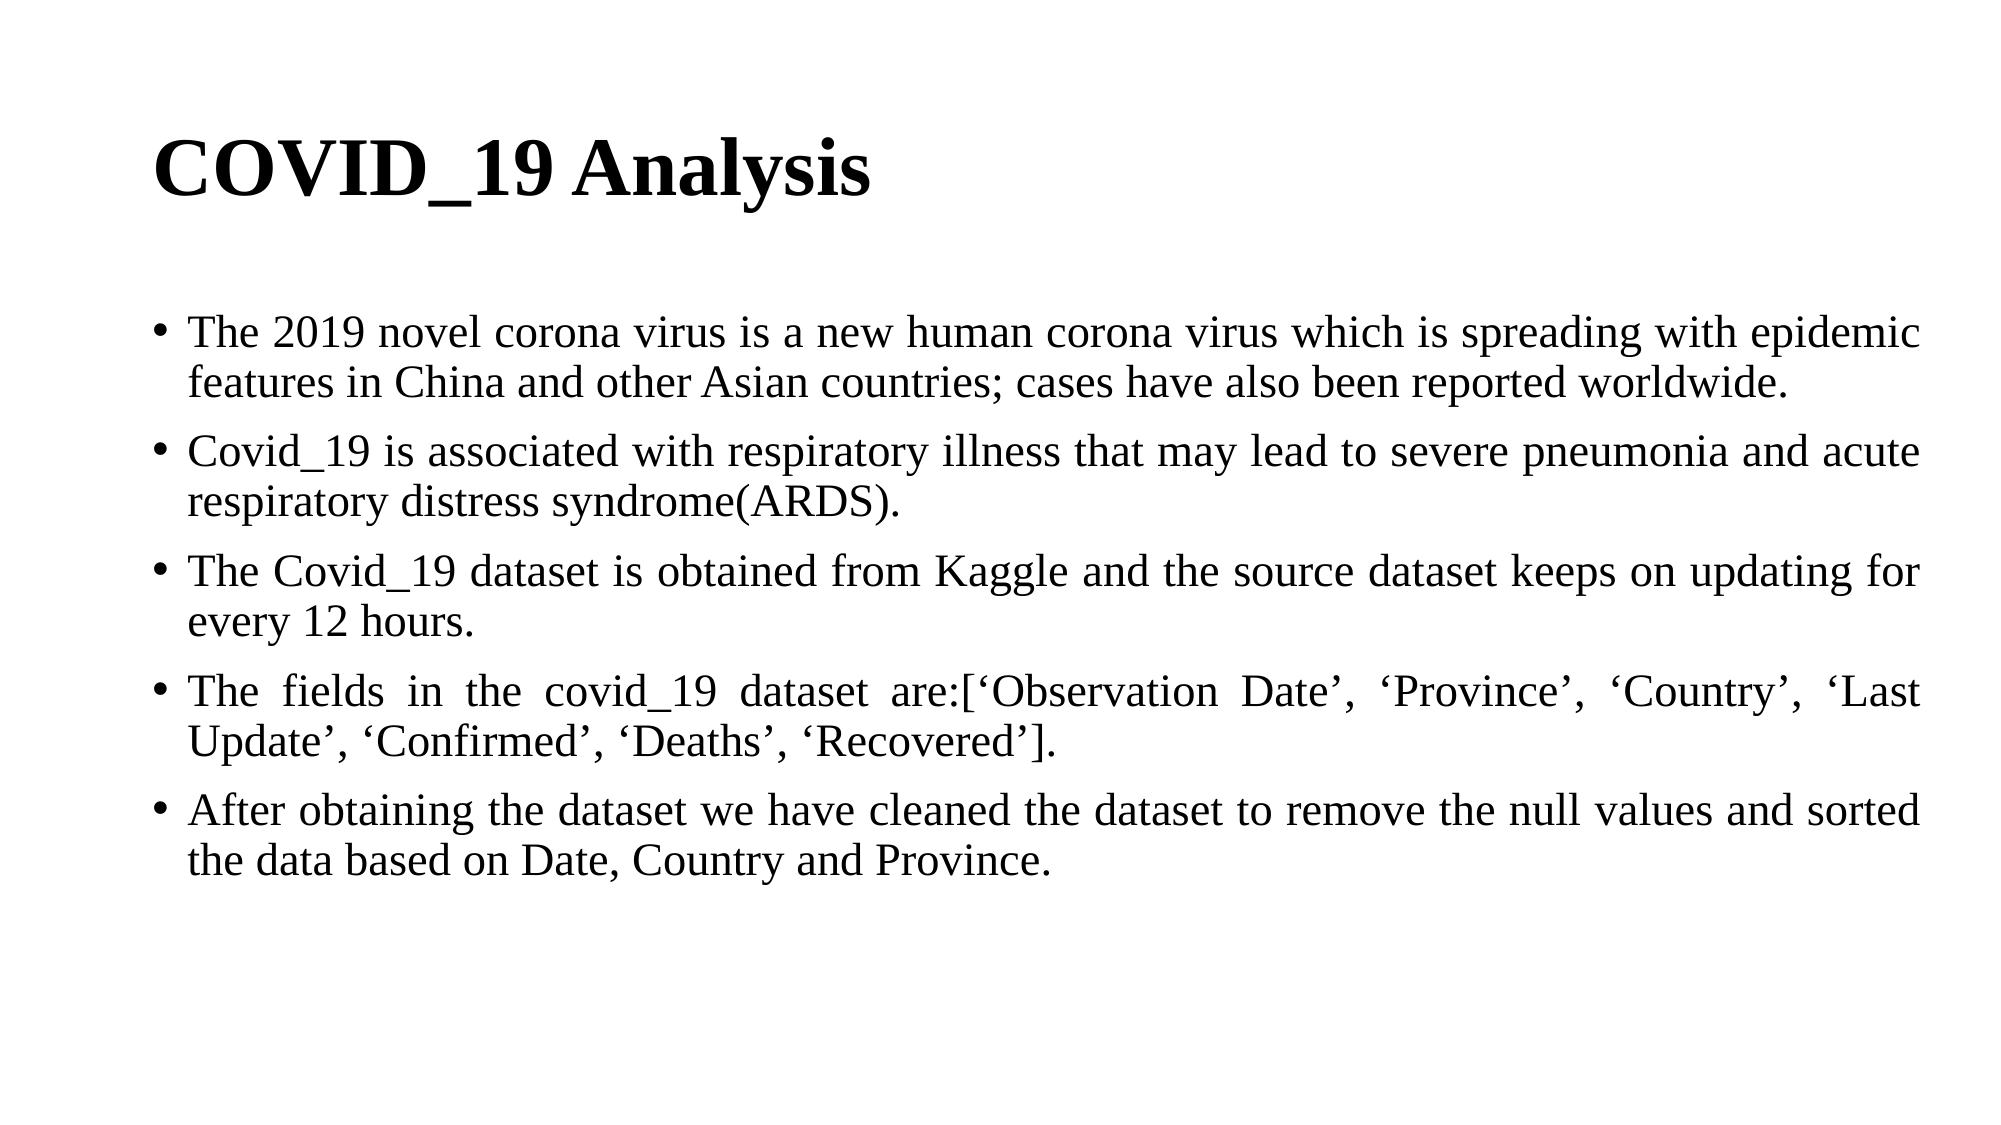

# COVID_19 Analysis
The 2019 novel corona virus is a new human corona virus which is spreading with epidemic features in China and other Asian countries; cases have also been reported worldwide.
Covid_19 is associated with respiratory illness that may lead to severe pneumonia and acute respiratory distress syndrome(ARDS).
The Covid_19 dataset is obtained from Kaggle and the source dataset keeps on updating for every 12 hours.
The fields in the covid_19 dataset are:[‘Observation Date’, ‘Province’, ‘Country’, ‘Last Update’, ‘Confirmed’, ‘Deaths’, ‘Recovered’].
After obtaining the dataset we have cleaned the dataset to remove the null values and sorted the data based on Date, Country and Province.